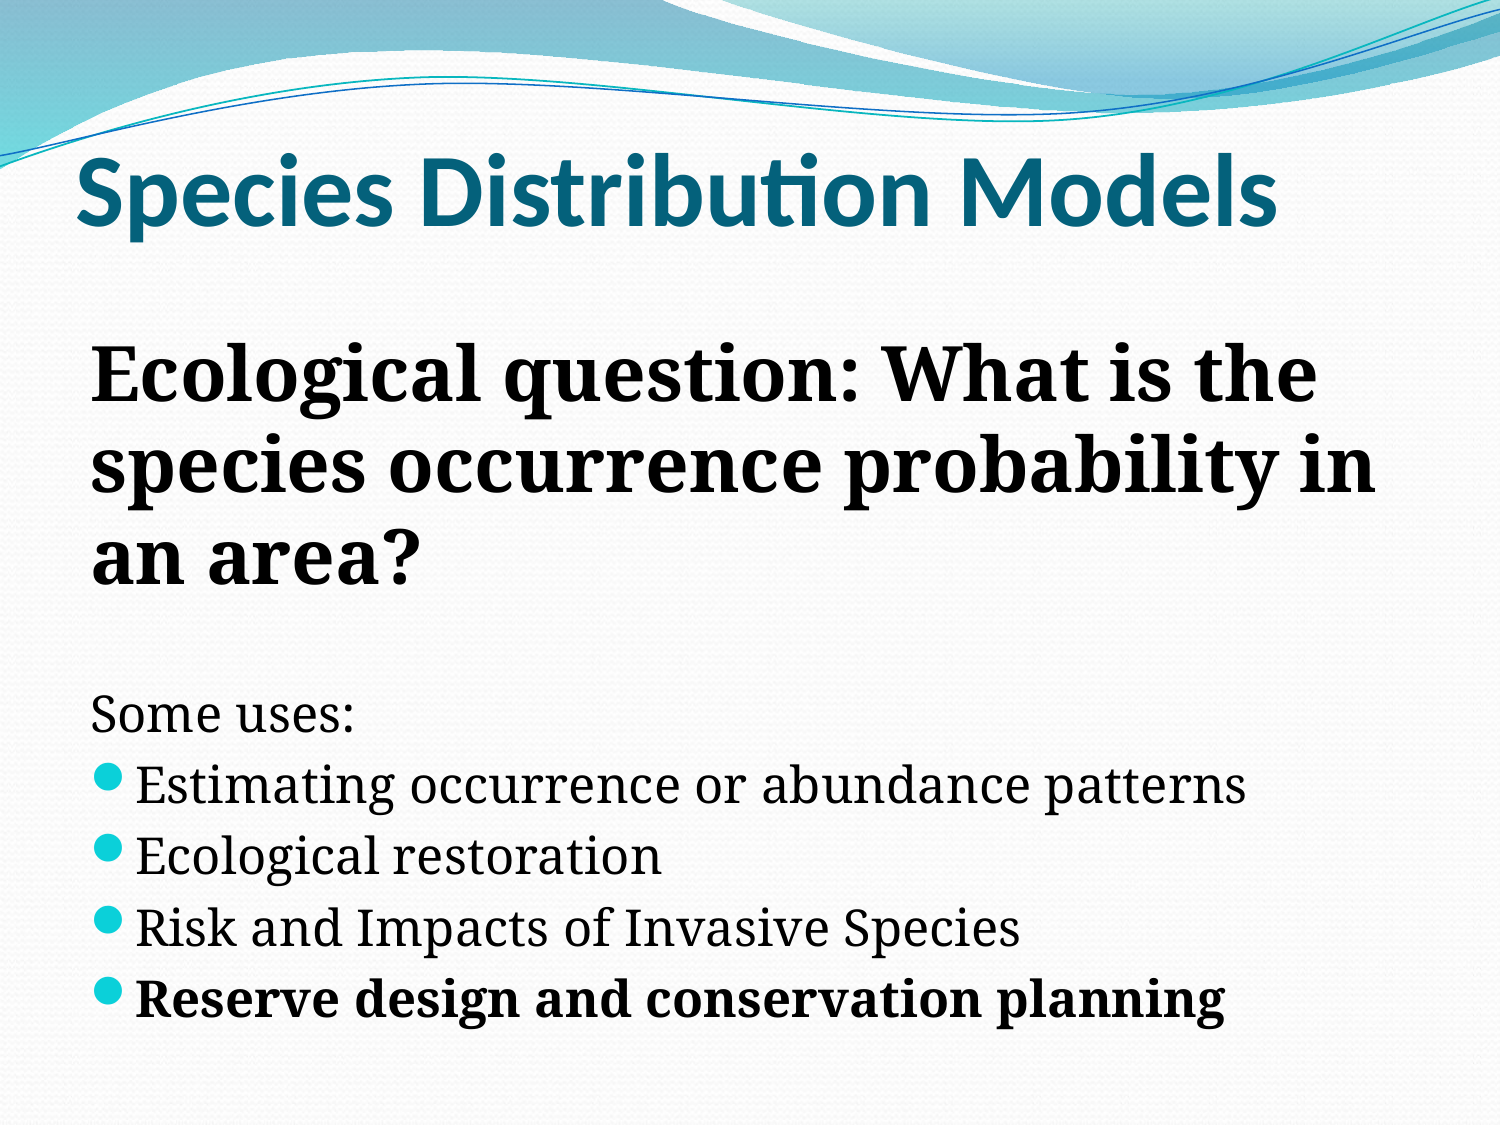

# Species Distribution Models
Ecological question: What is the species occurrence probability in an area?

Some uses:
Estimating occurrence or abundance patterns
Ecological restoration
Risk and Impacts of Invasive Species
Reserve design and conservation planning